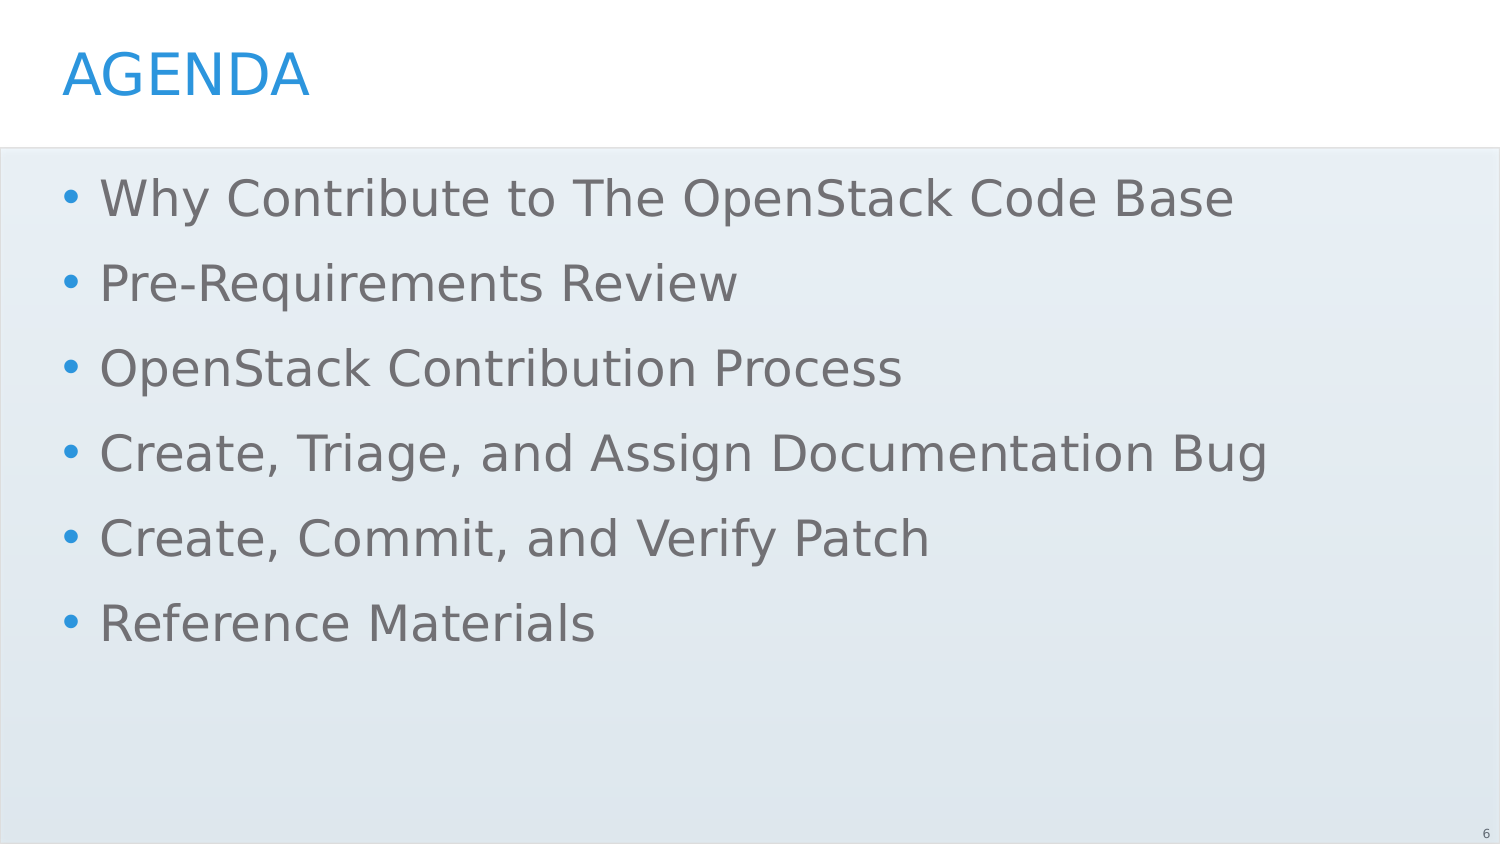

# AGENDA

Why Contribute to The OpenStack Code Base
Pre-Requirements Review
OpenStack Contribution Process
Create, Triage, and Assign Documentation Bug
Create, Commit, and Verify Patch
Reference Materials